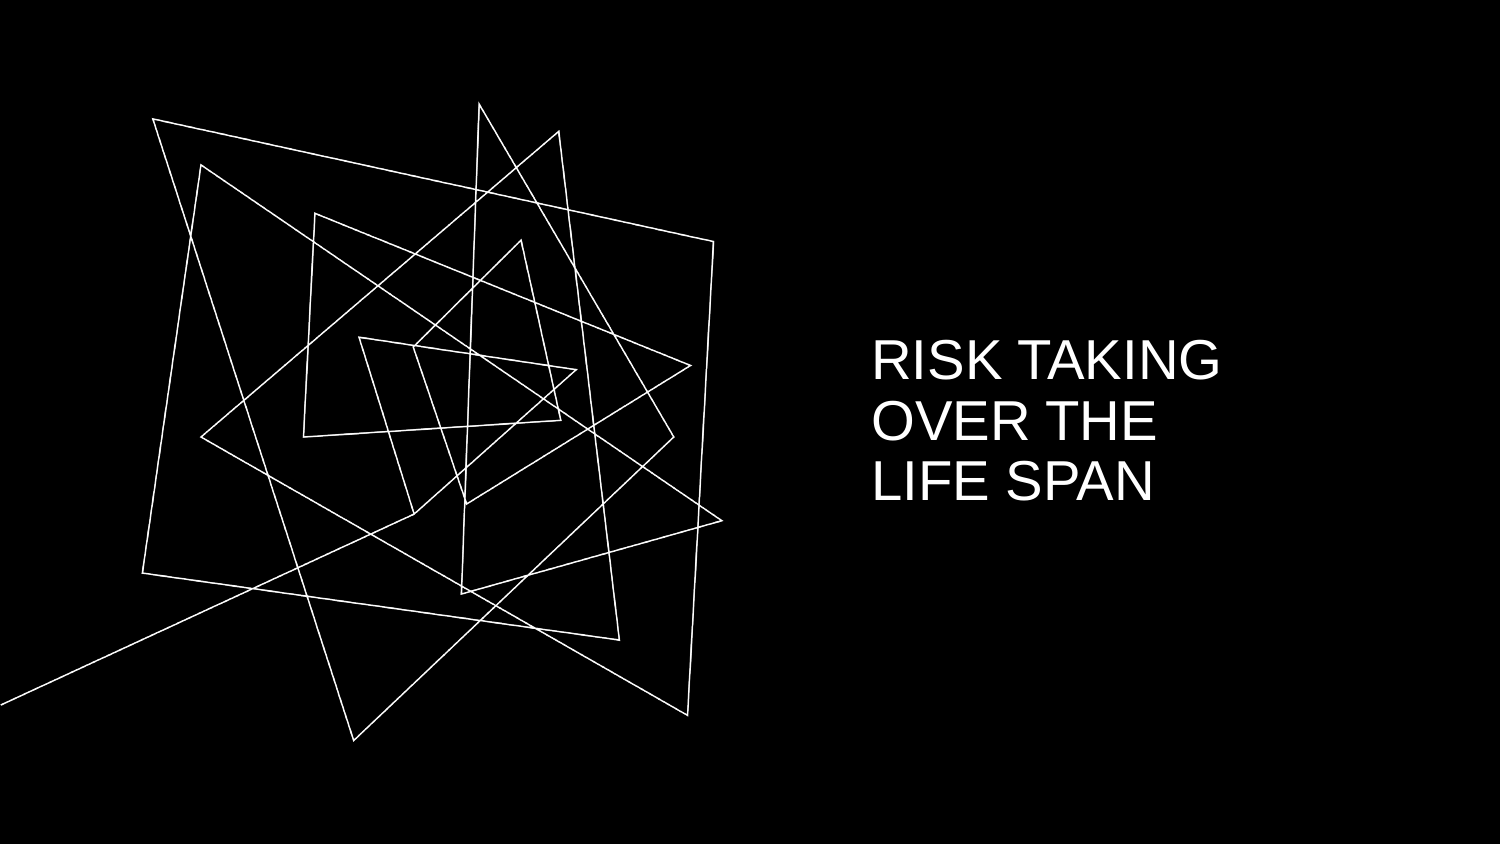

# RISK TAKING OVER THE LIFE SPAN